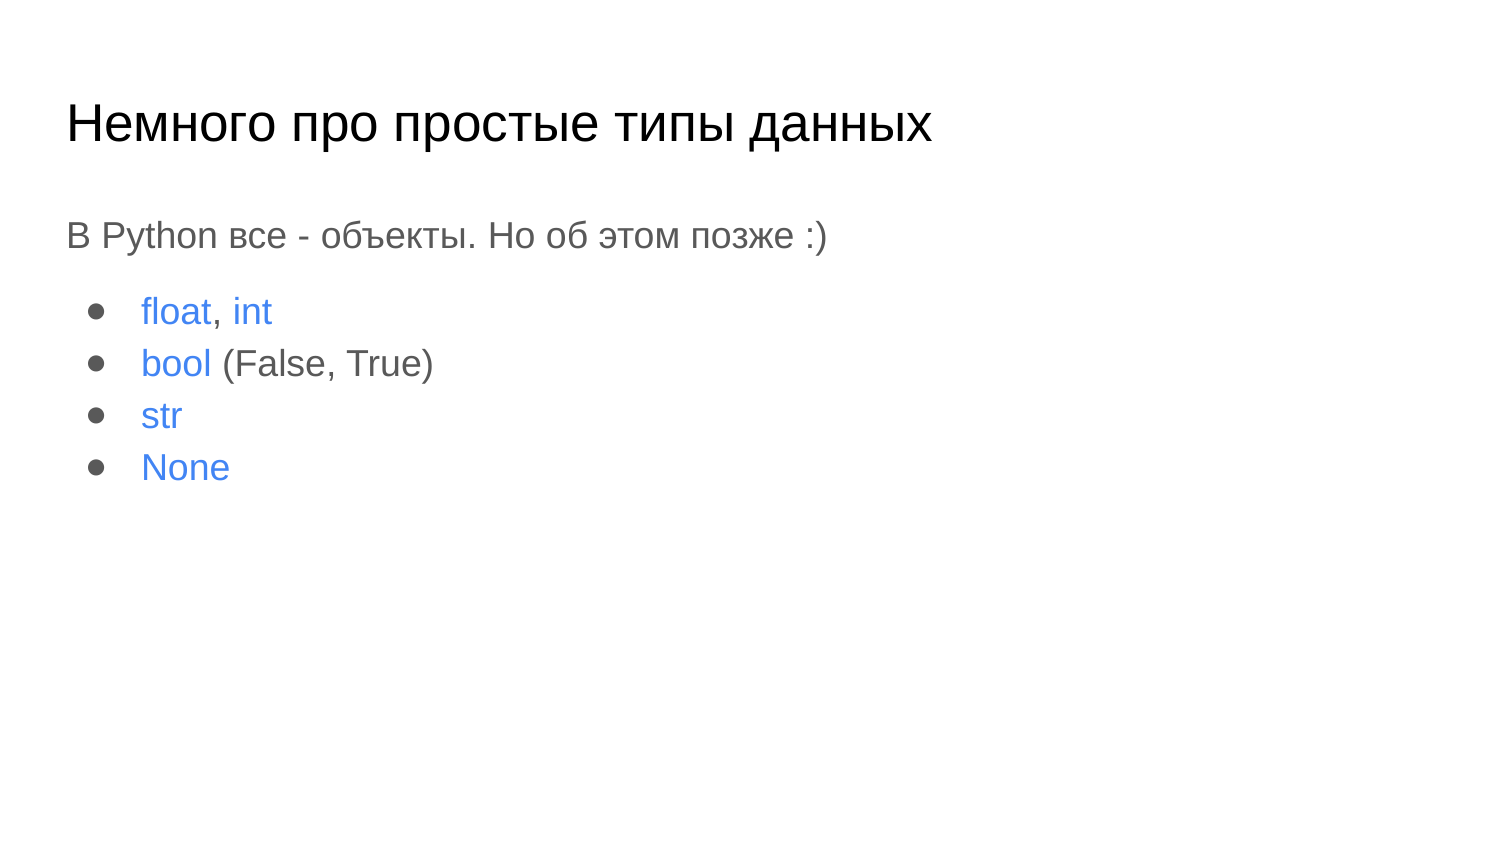

# Немного про простые типы данных
В Python все - объекты. Но об этом позже :)
float, int
bool (False, True)
str
None